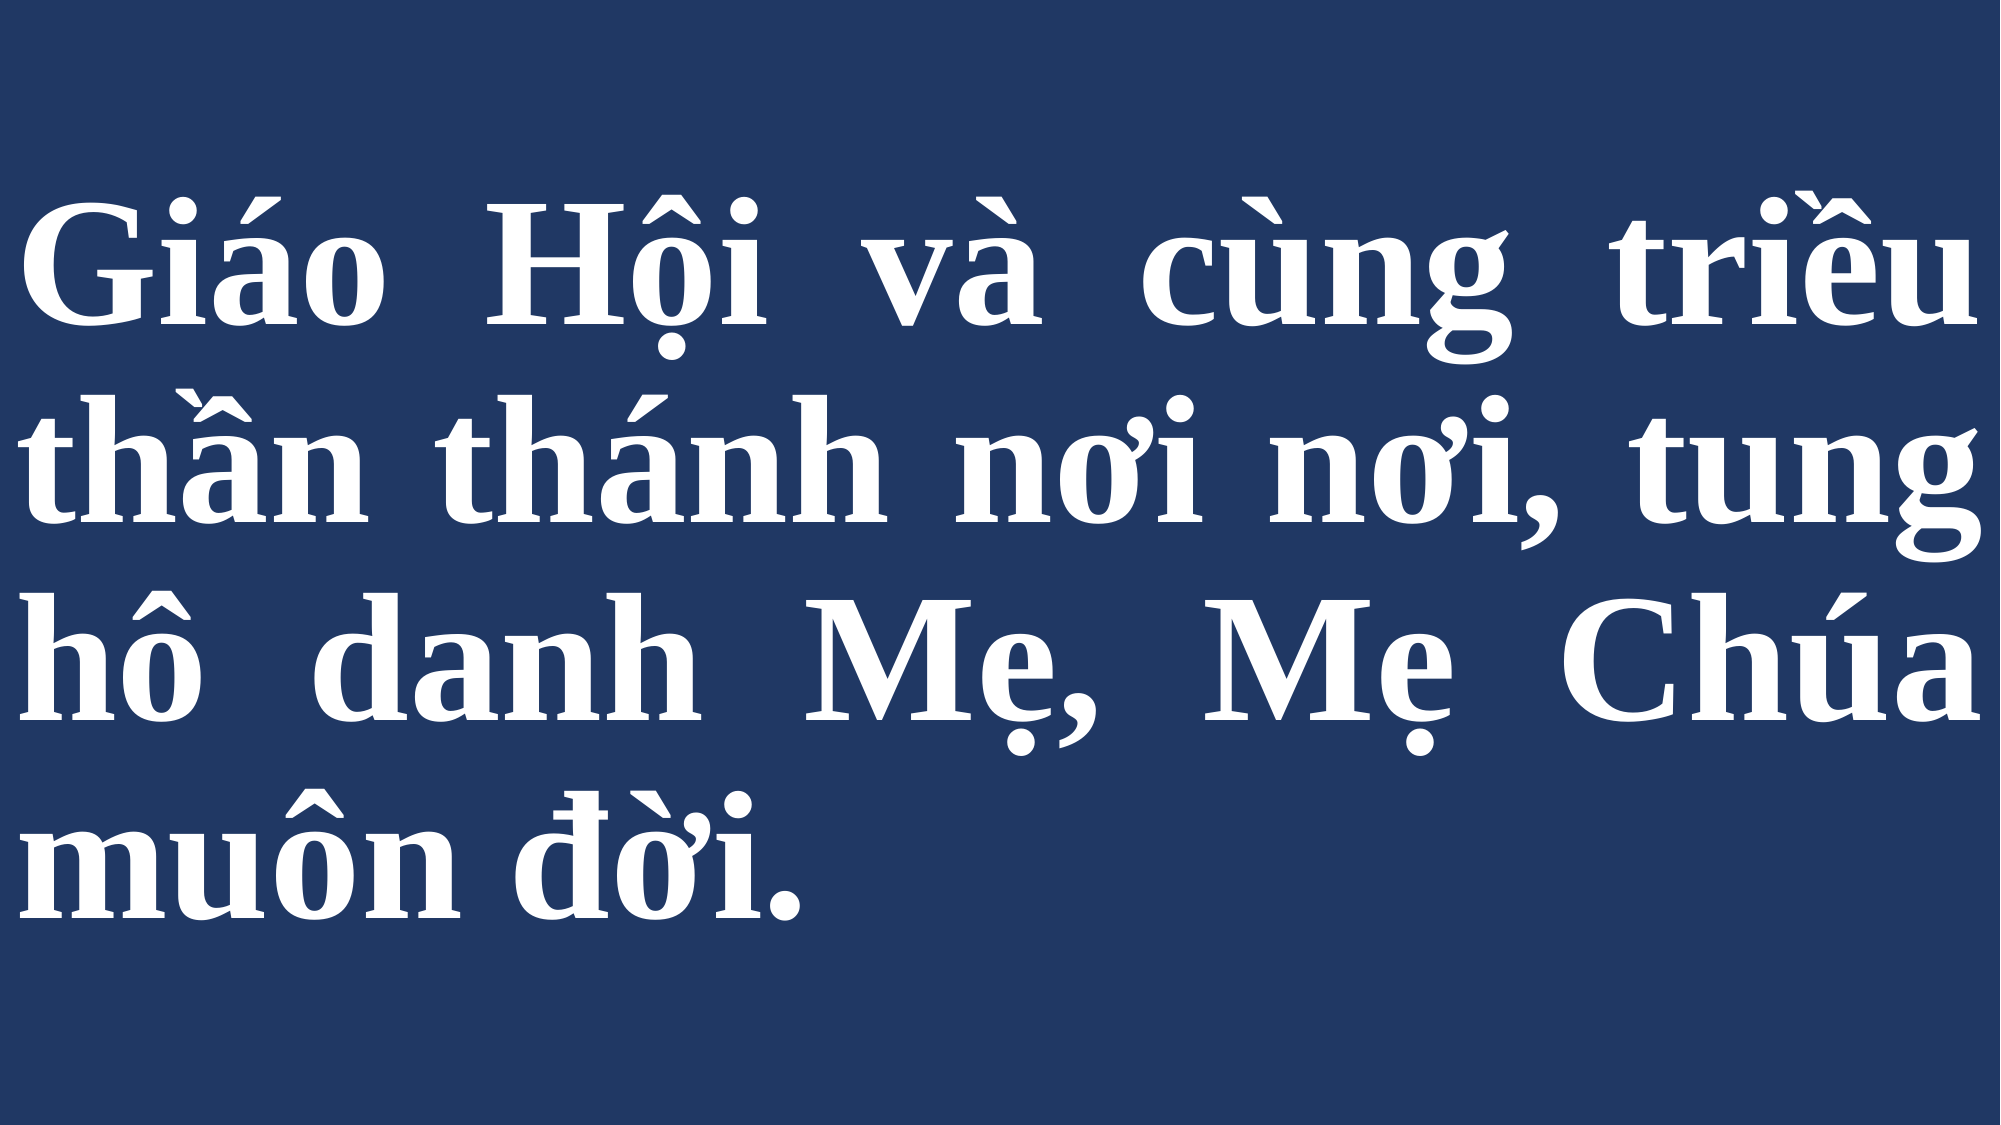

# Giáo Hội và cùng triều thần thánh nơi nơi, tung hô danh Mẹ, Mẹ Chúa muôn đời.